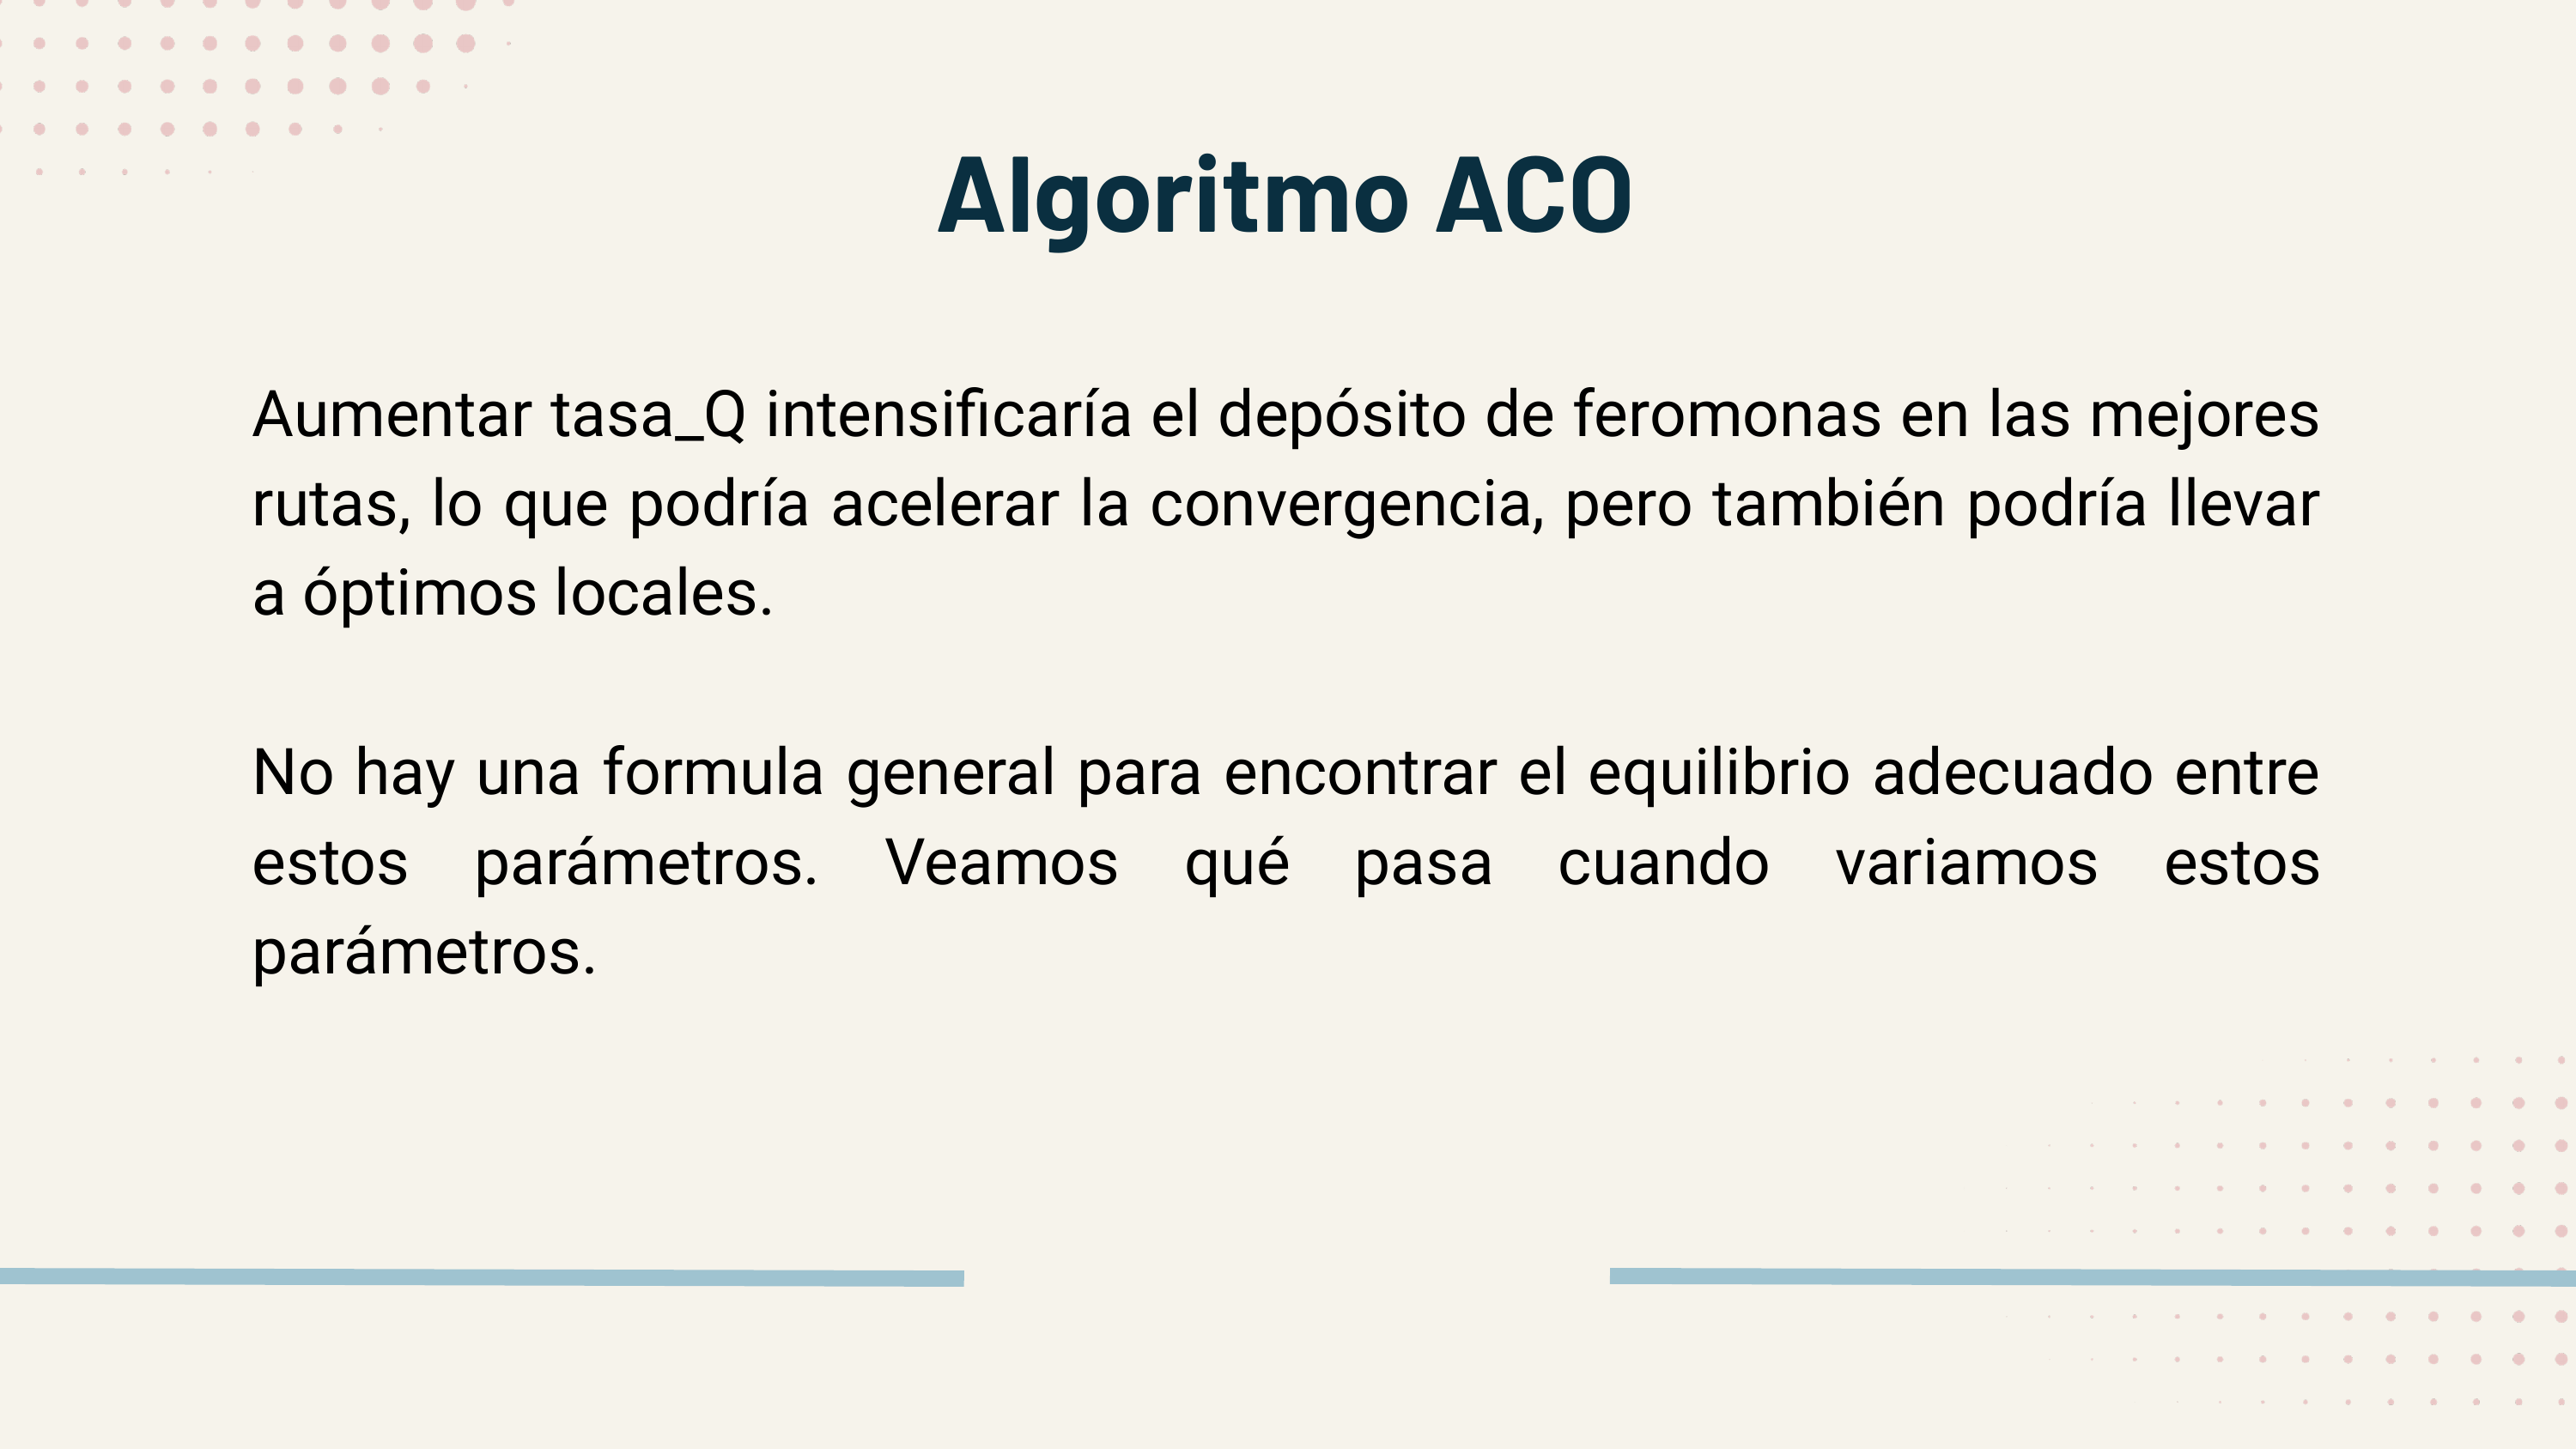

Algoritmo ACO
Aumentar tasa_Q intensificaría el depósito de feromonas en las mejores rutas, lo que podría acelerar la convergencia, pero también podría llevar a óptimos locales.

No hay una formula general para encontrar el equilibrio adecuado entre estos parámetros. Veamos qué pasa cuando variamos estos parámetros.